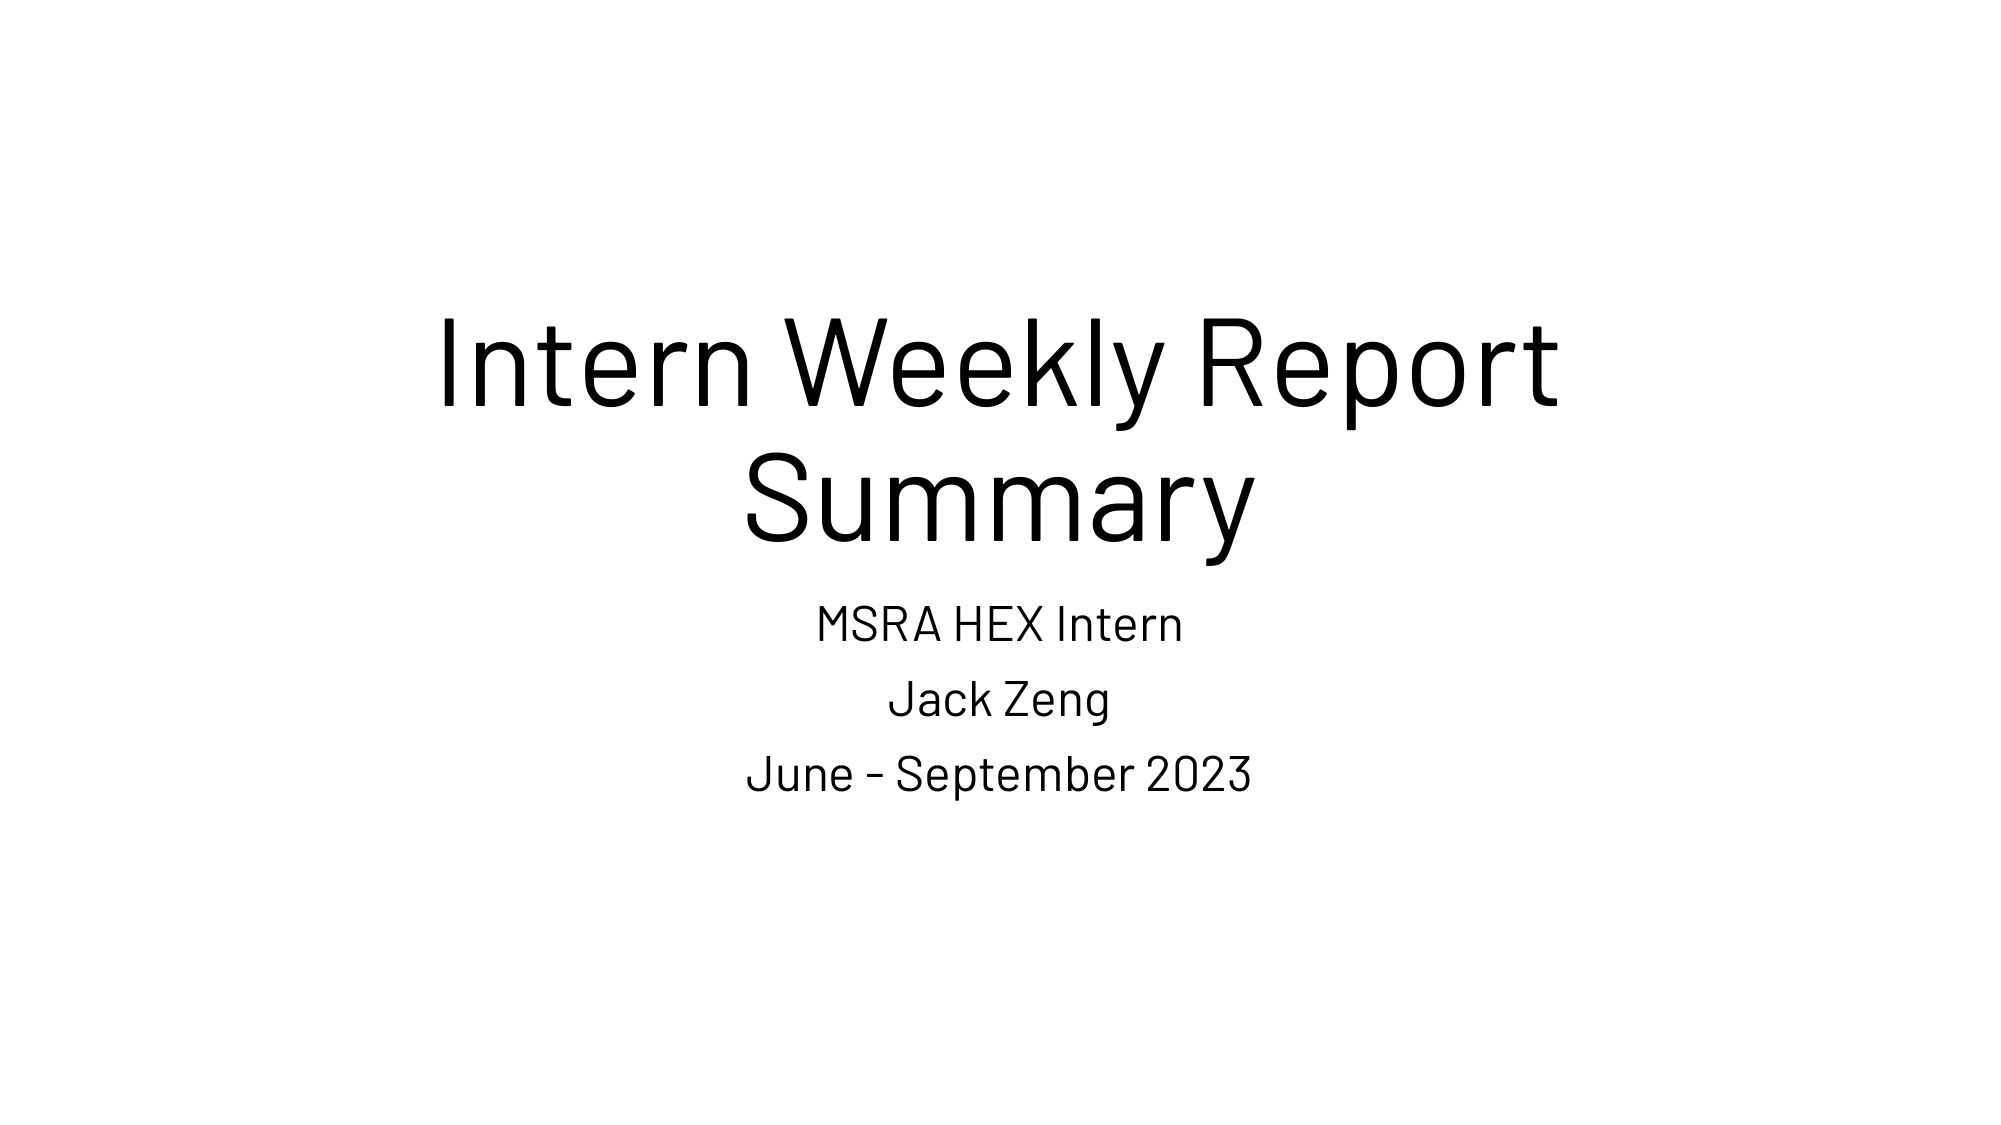

# Intern Weekly Report Summary
MSRA HEX Intern
Jack Zeng
June - September 2023